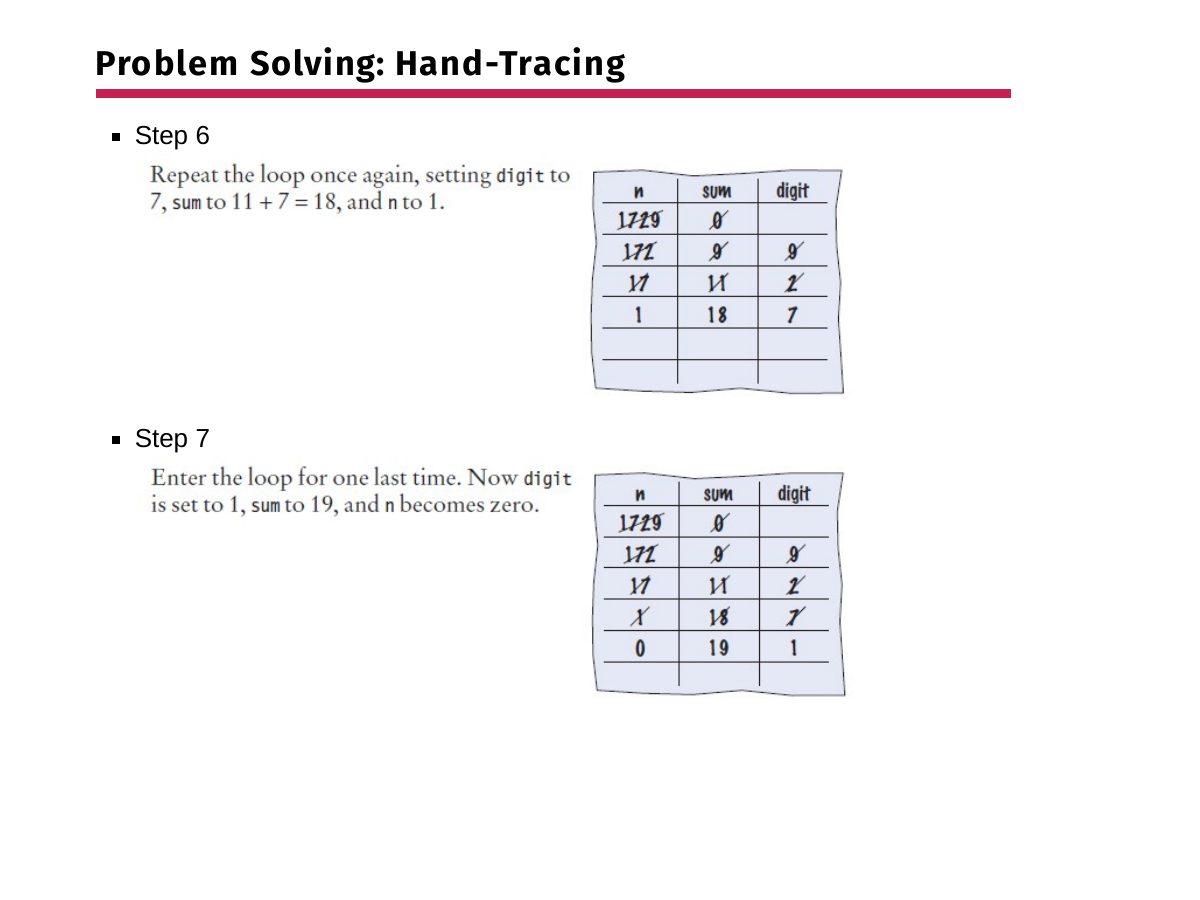

# Problem Solving: Hand-Tracing
Step 6

Step 7